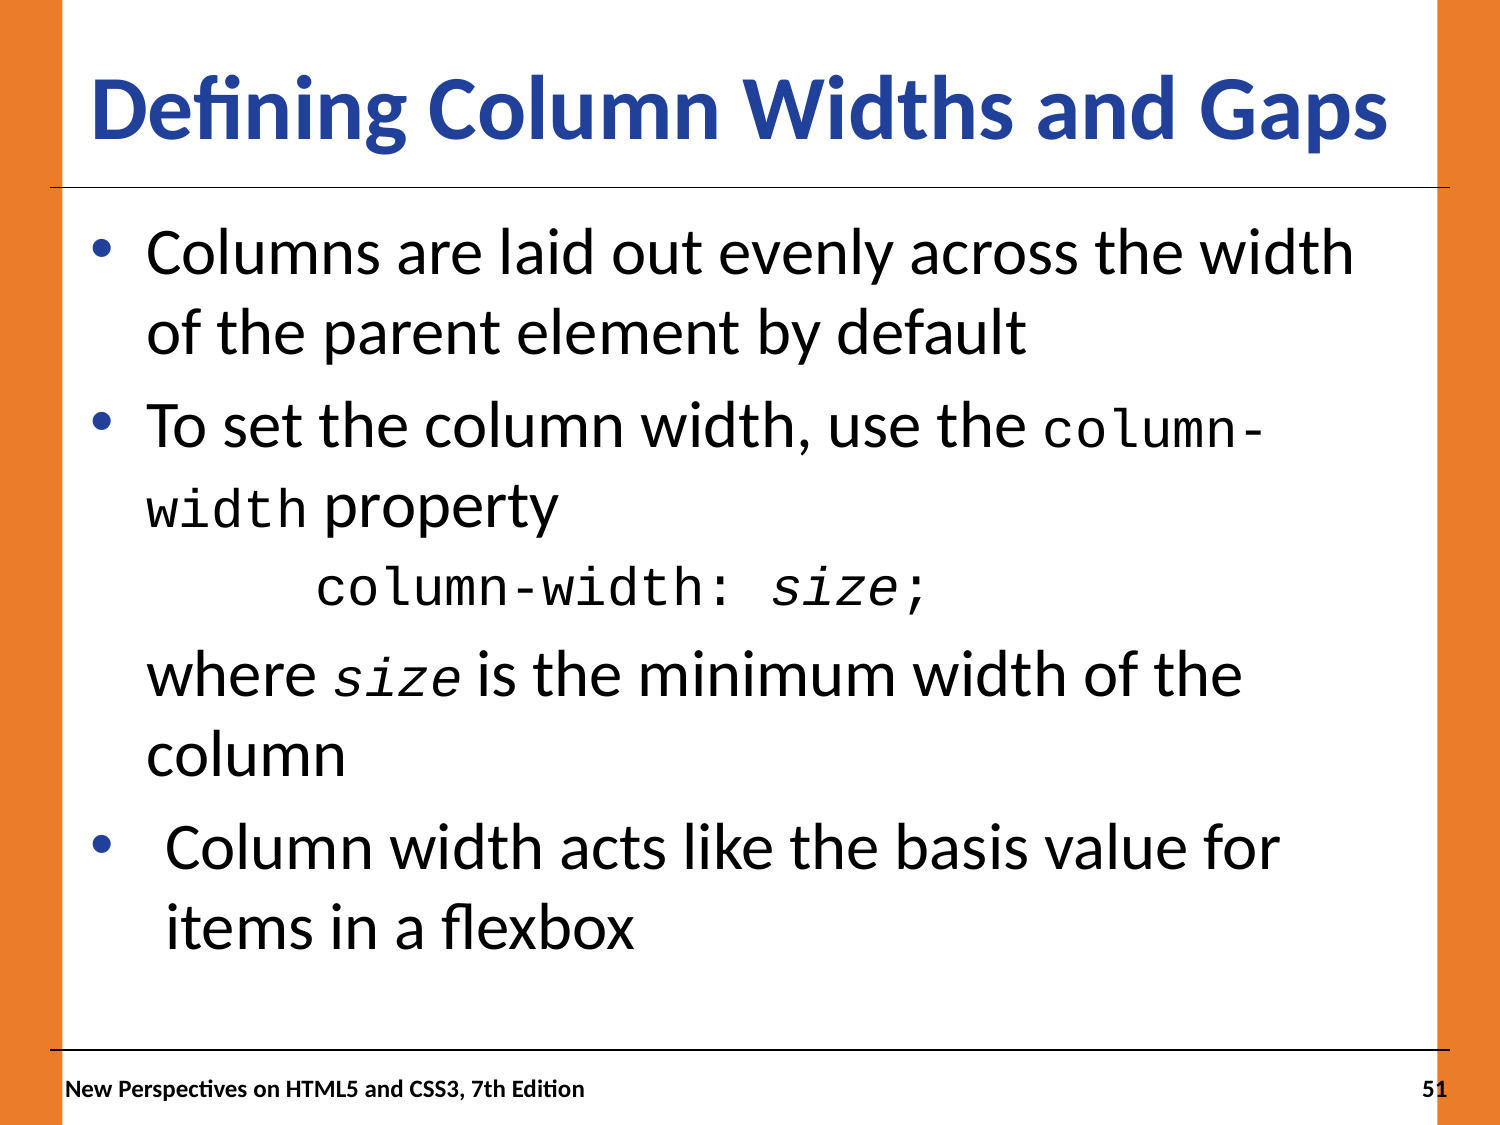

Defining Column Widths and Gaps
Columns are laid out evenly across the width of the parent element by default
To set the column width, use the column-width property
	column-width: size;
where size is the minimum width of the column
Column width acts like the basis value for items in a flexbox
New Perspectives on HTML5 and CSS3, 7th Edition
51